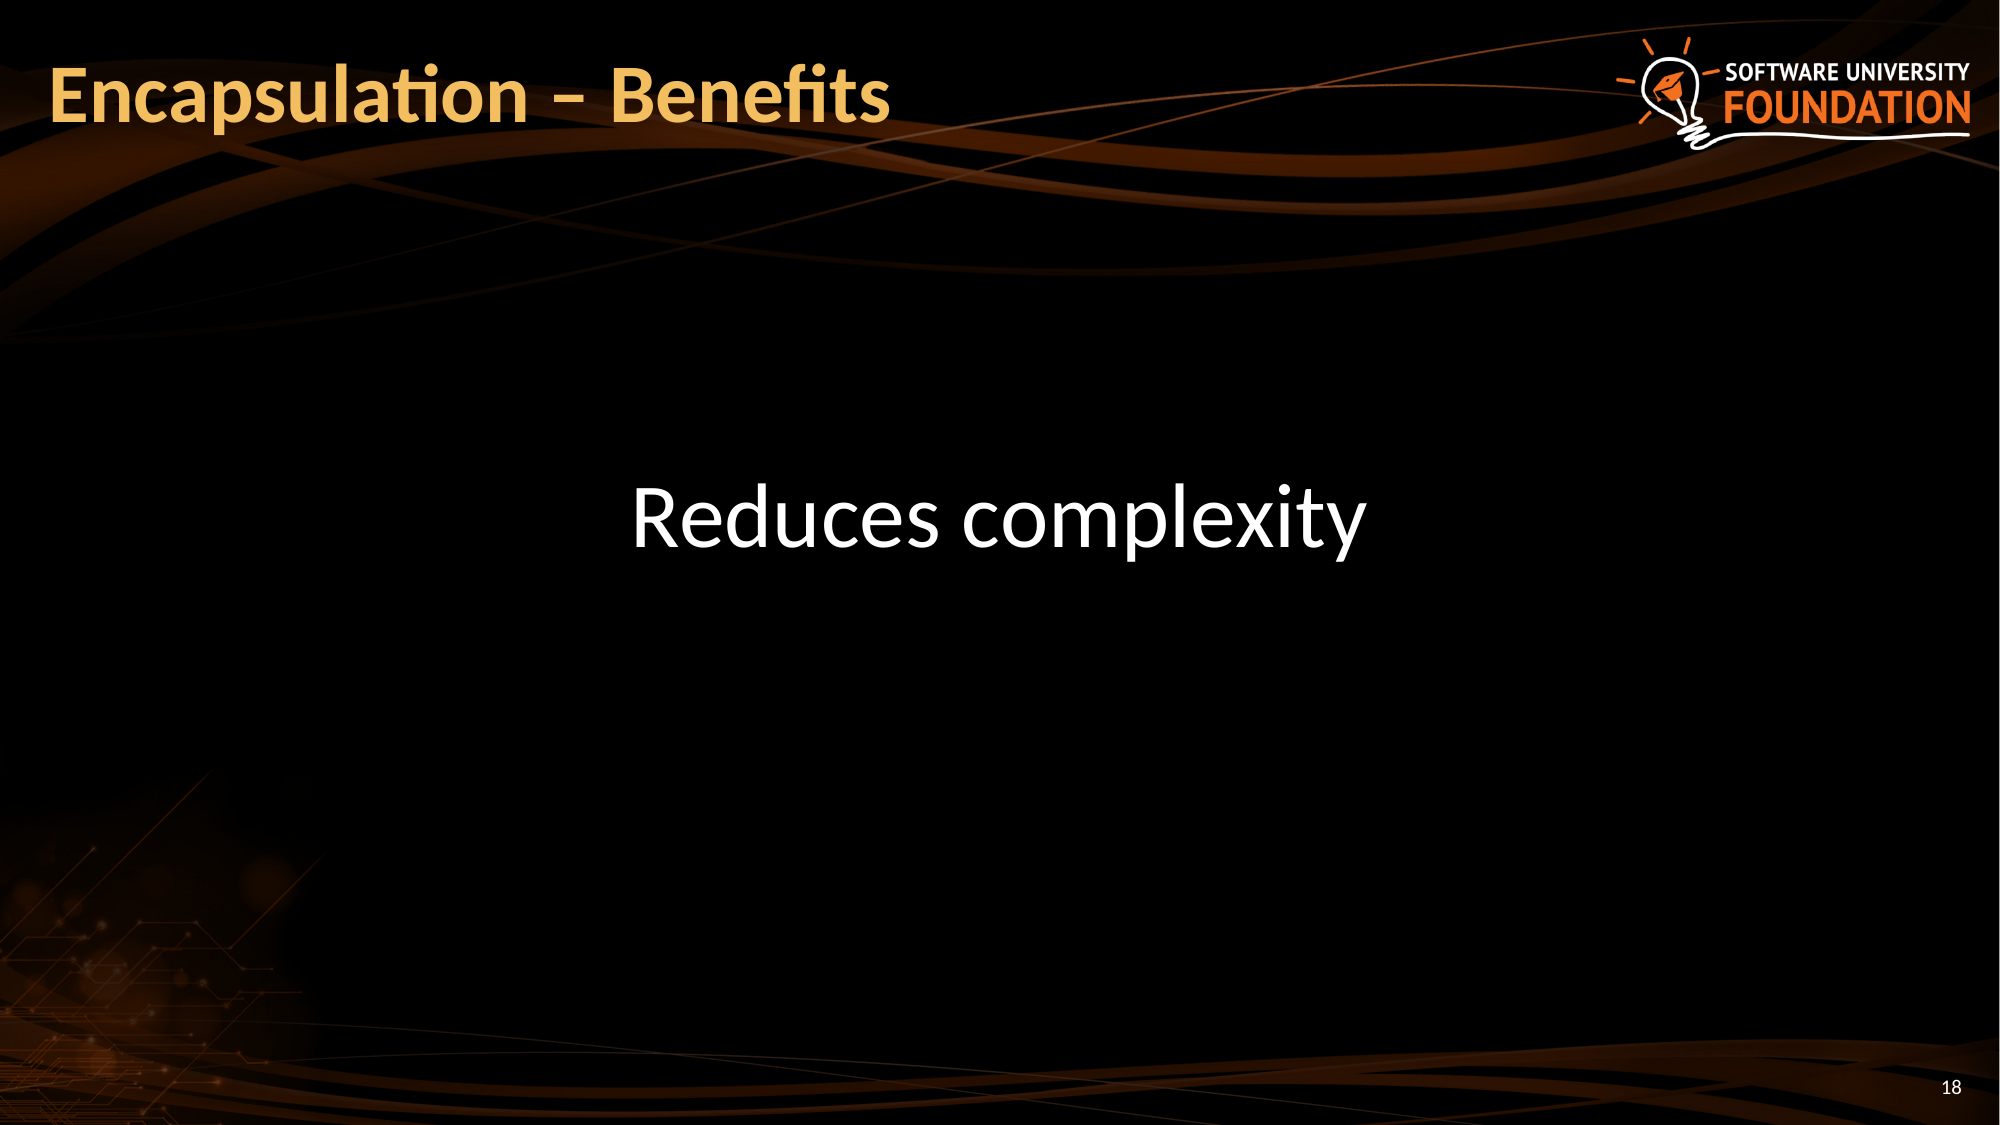

# Encapsulation – Benefits
Reduces complexity
18